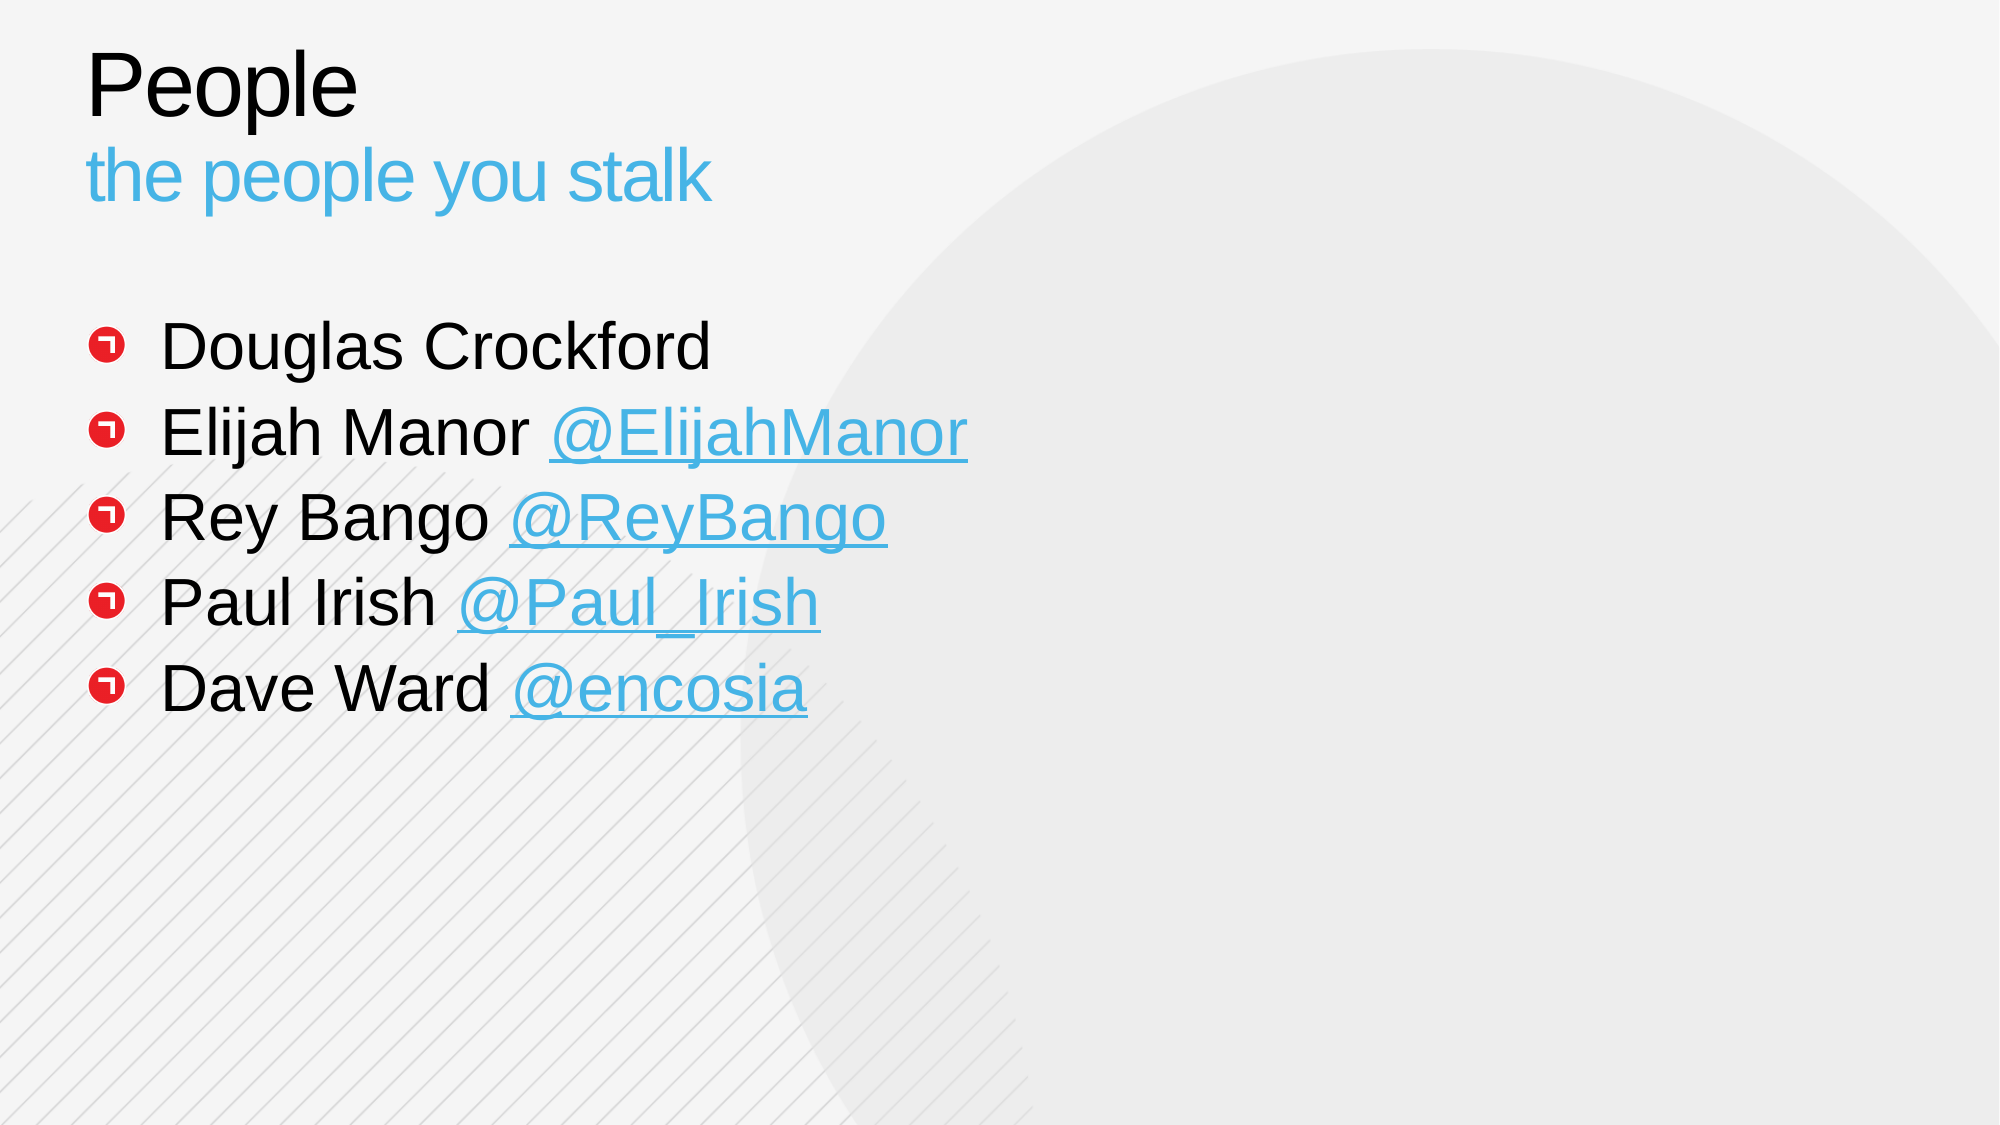

# People the people you stalk
Douglas Crockford
Elijah Manor @ElijahManor
Rey Bango @ReyBango
Paul Irish @Paul_Irish
Dave Ward @encosia